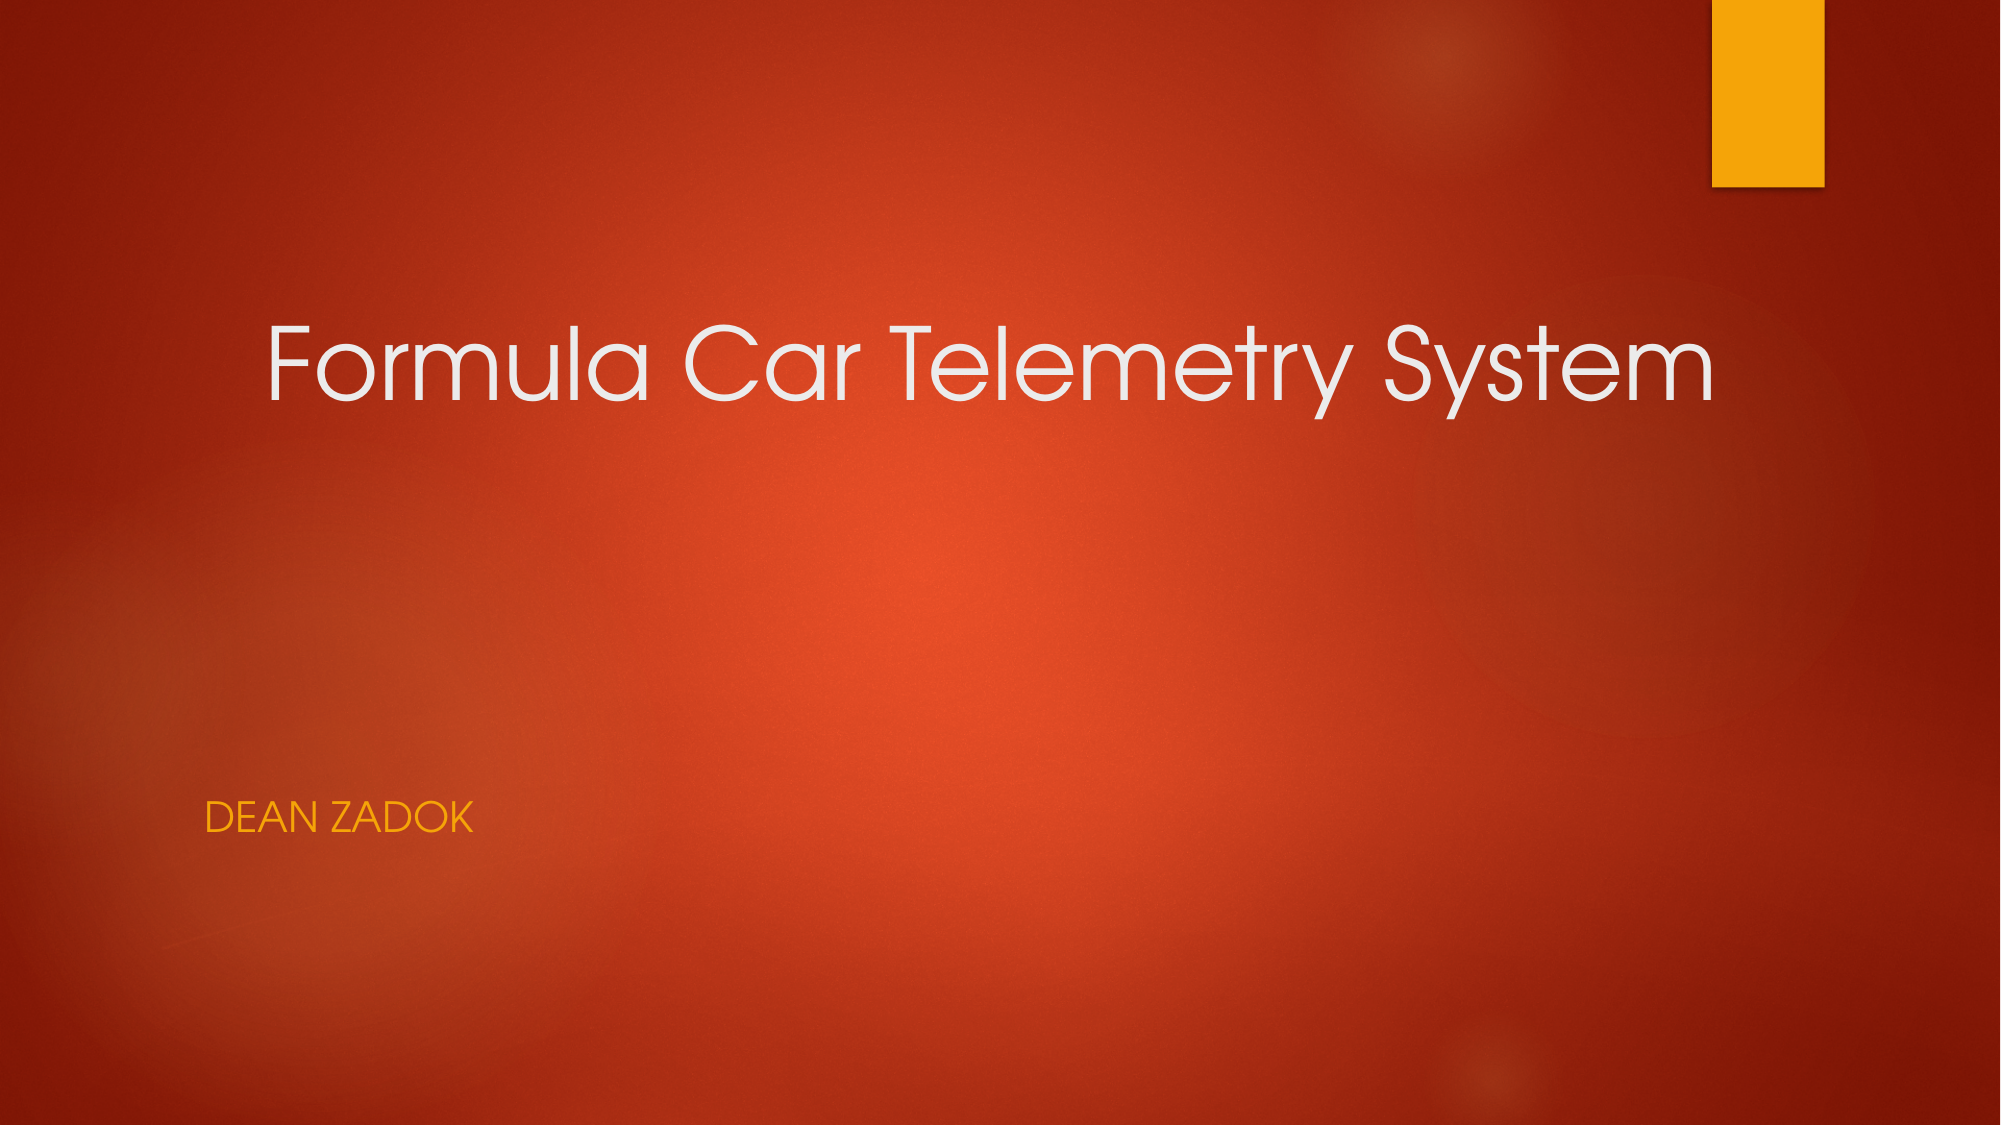

# Formula Car Telemetry System
Dean zADOk